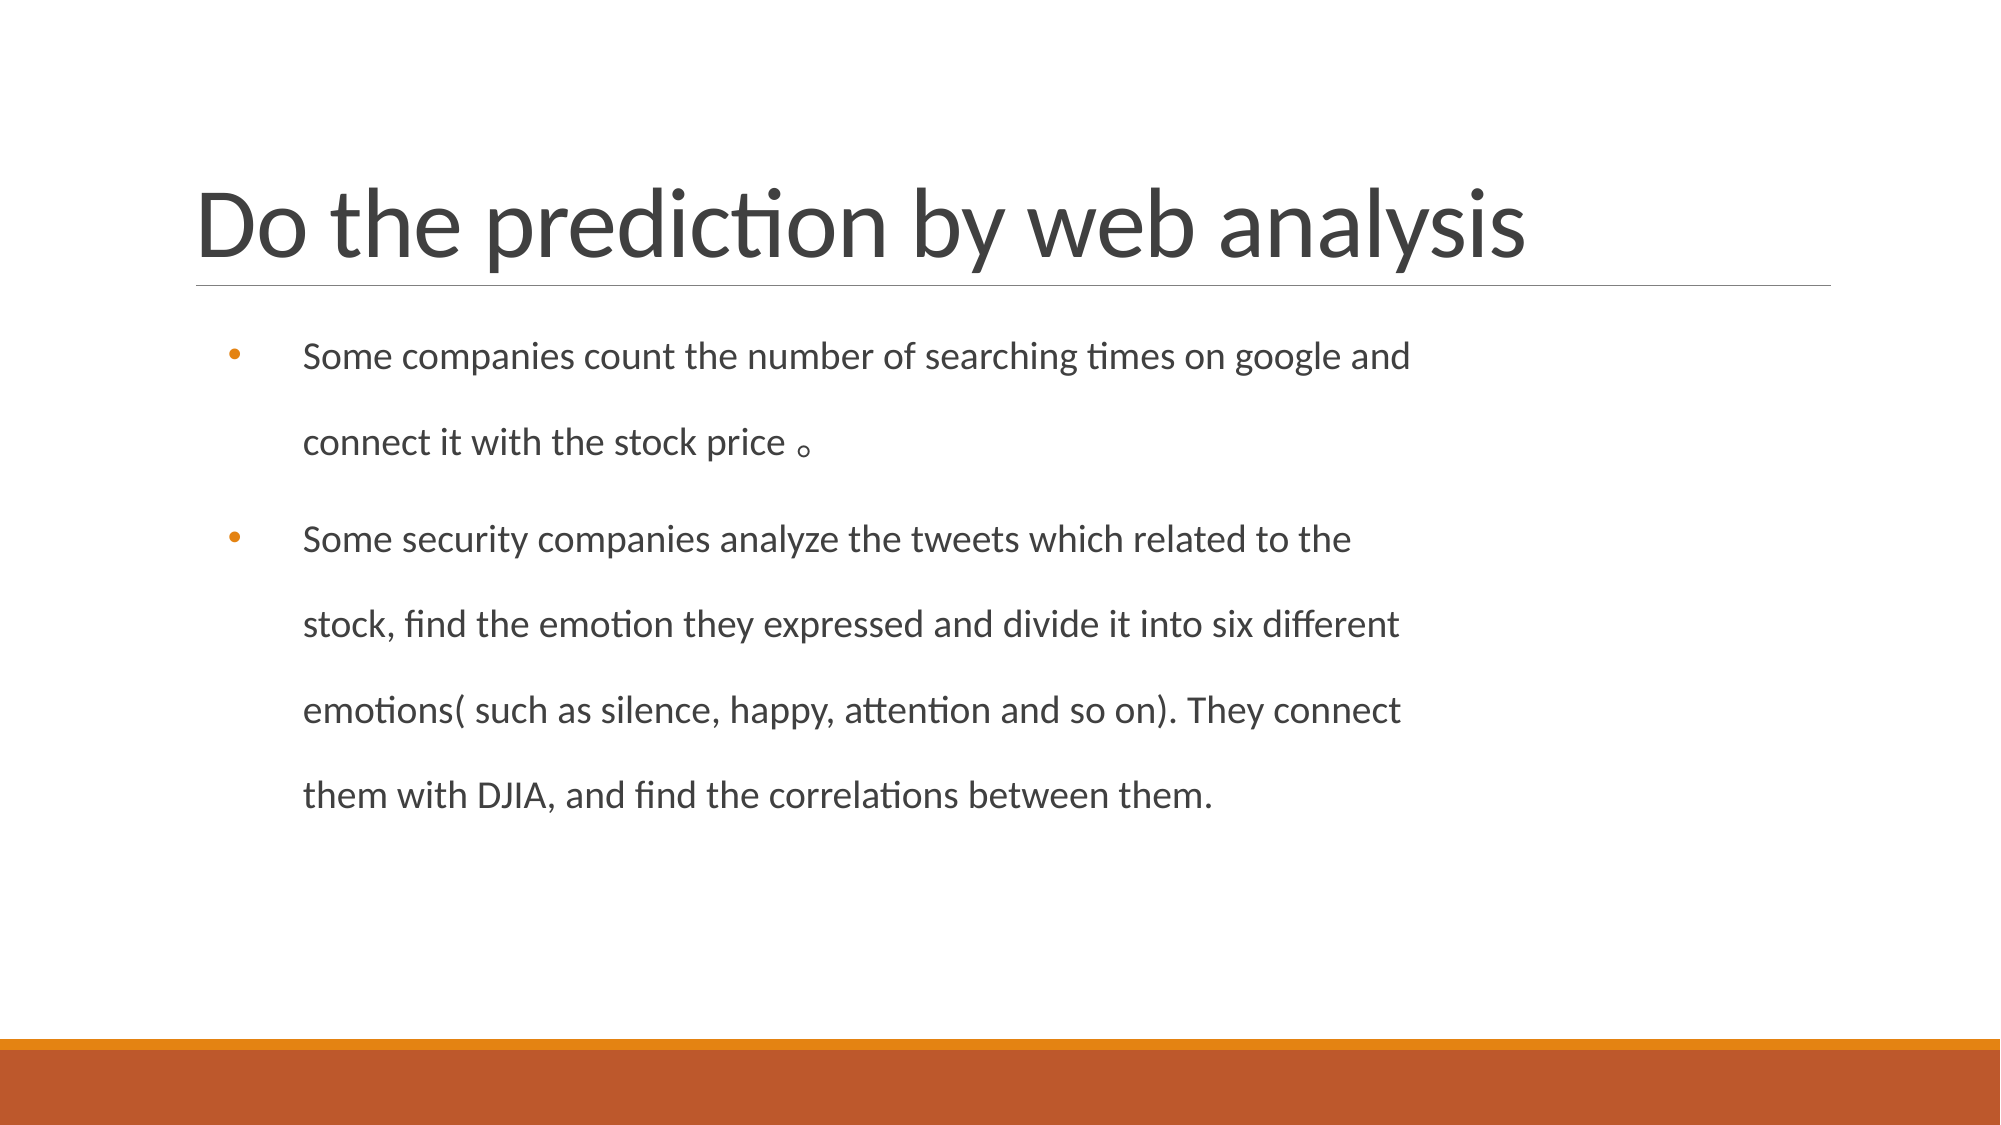

# Do the prediction by web analysis
Some companies count the number of searching times on google and connect it with the stock price。
Some security companies analyze the tweets which related to the stock, find the emotion they expressed and divide it into six different emotions( such as silence, happy, attention and so on). They connect them with DJIA, and find the correlations between them.